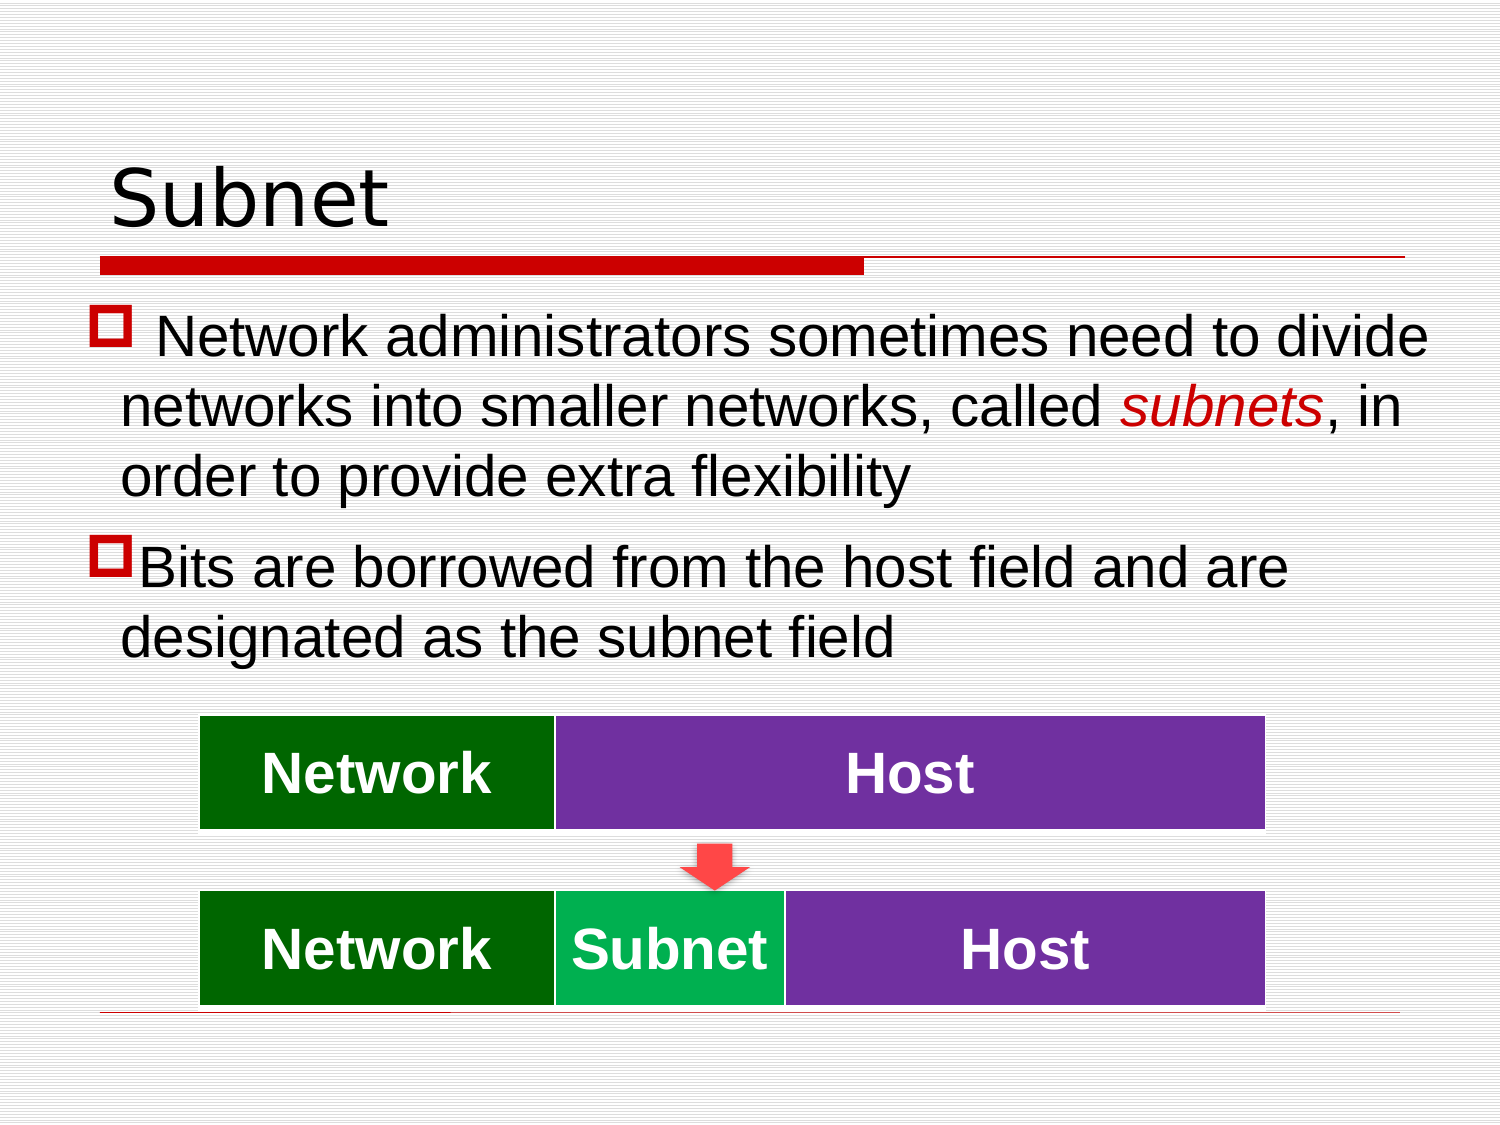

Subnet
 Network administrators sometimes need to divide networks into smaller networks, called subnets, in order to provide extra flexibility
Bits are borrowed from the host field and are designated as the subnet field
| Network | Host |
| --- | --- |

| Network | Subnet | Host |
| --- | --- | --- |